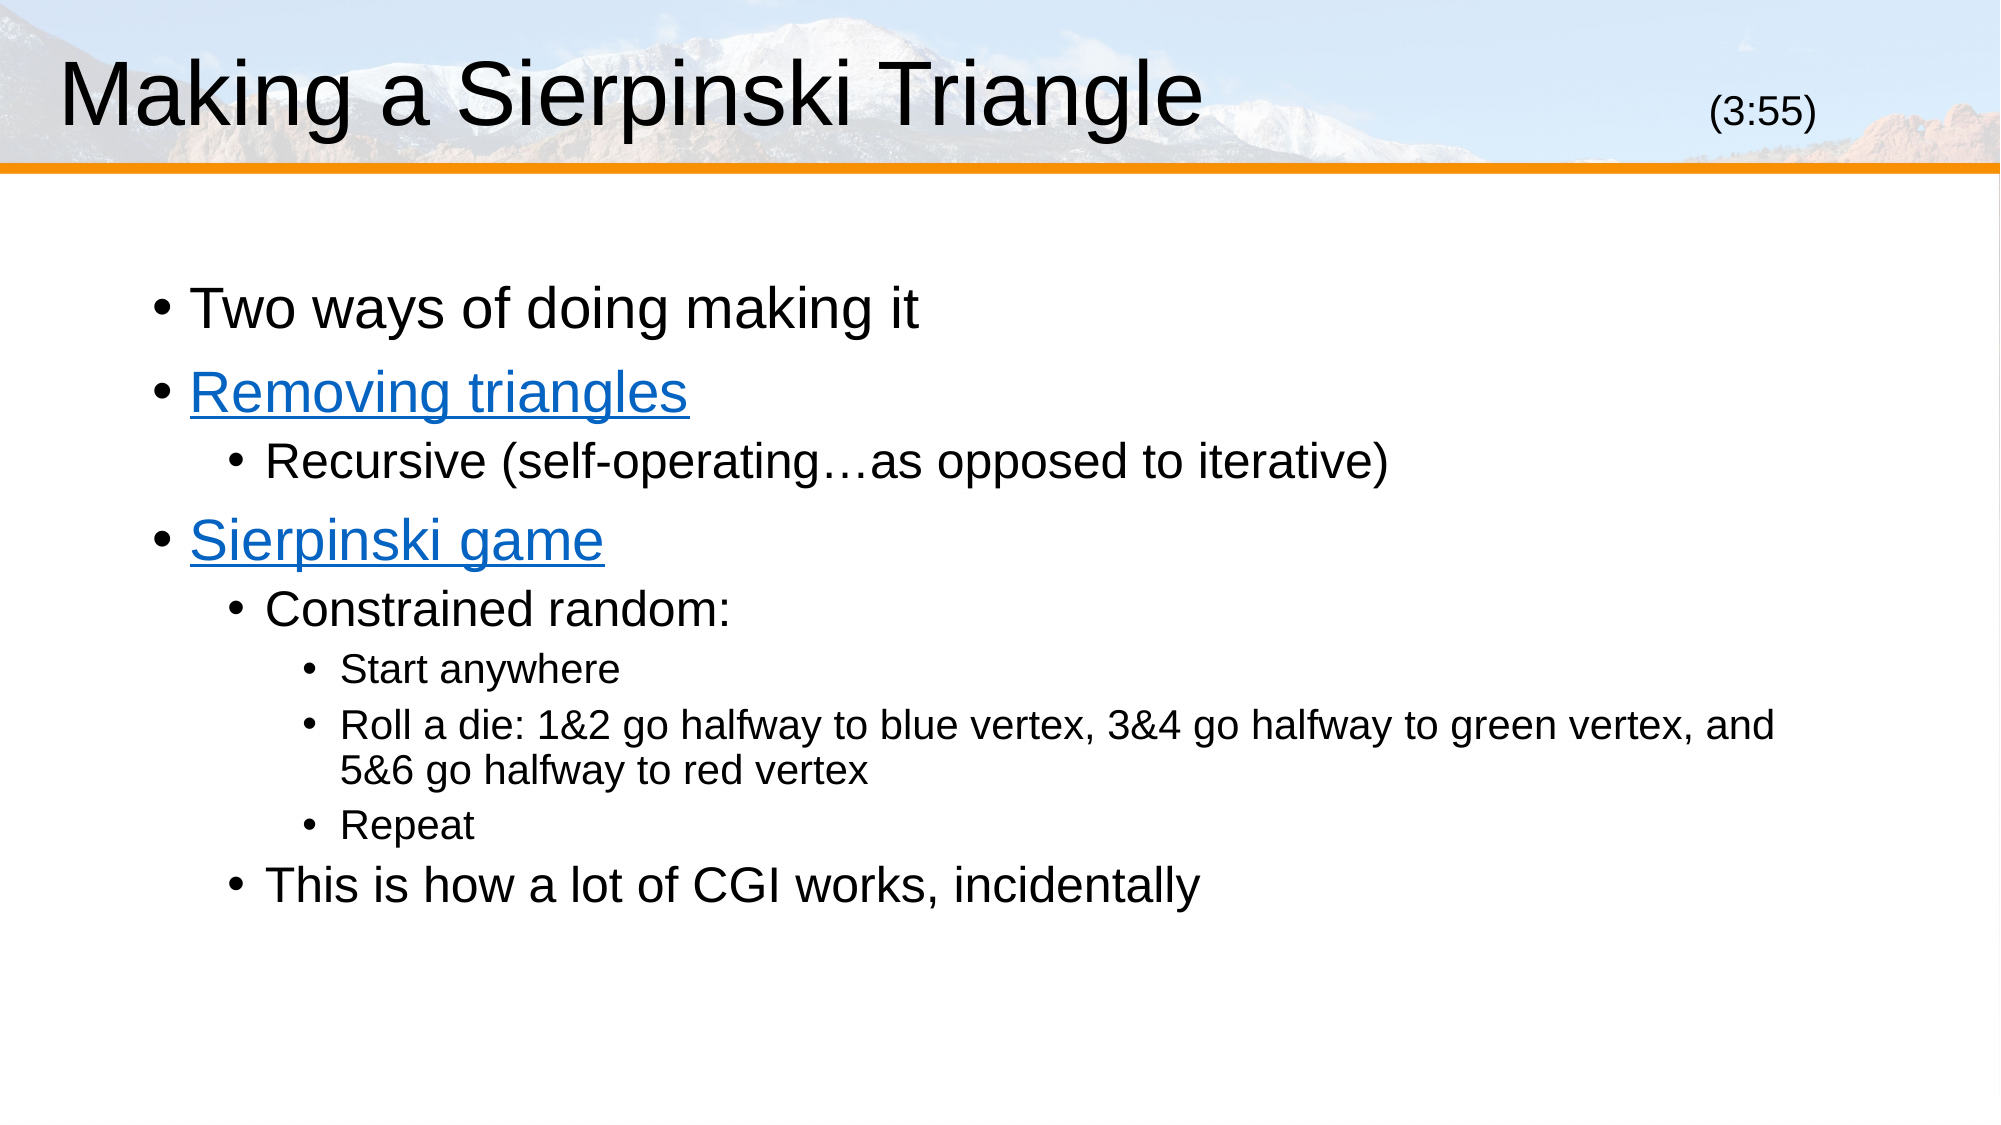

# Making a Sierpinski Triangle				(3:55)
Two ways of doing making it
Removing triangles
Recursive (self-operating…as opposed to iterative)
Sierpinski game
Constrained random:
Start anywhere
Roll a die: 1&2 go halfway to blue vertex, 3&4 go halfway to green vertex, and 5&6 go halfway to red vertex
Repeat
This is how a lot of CGI works, incidentally